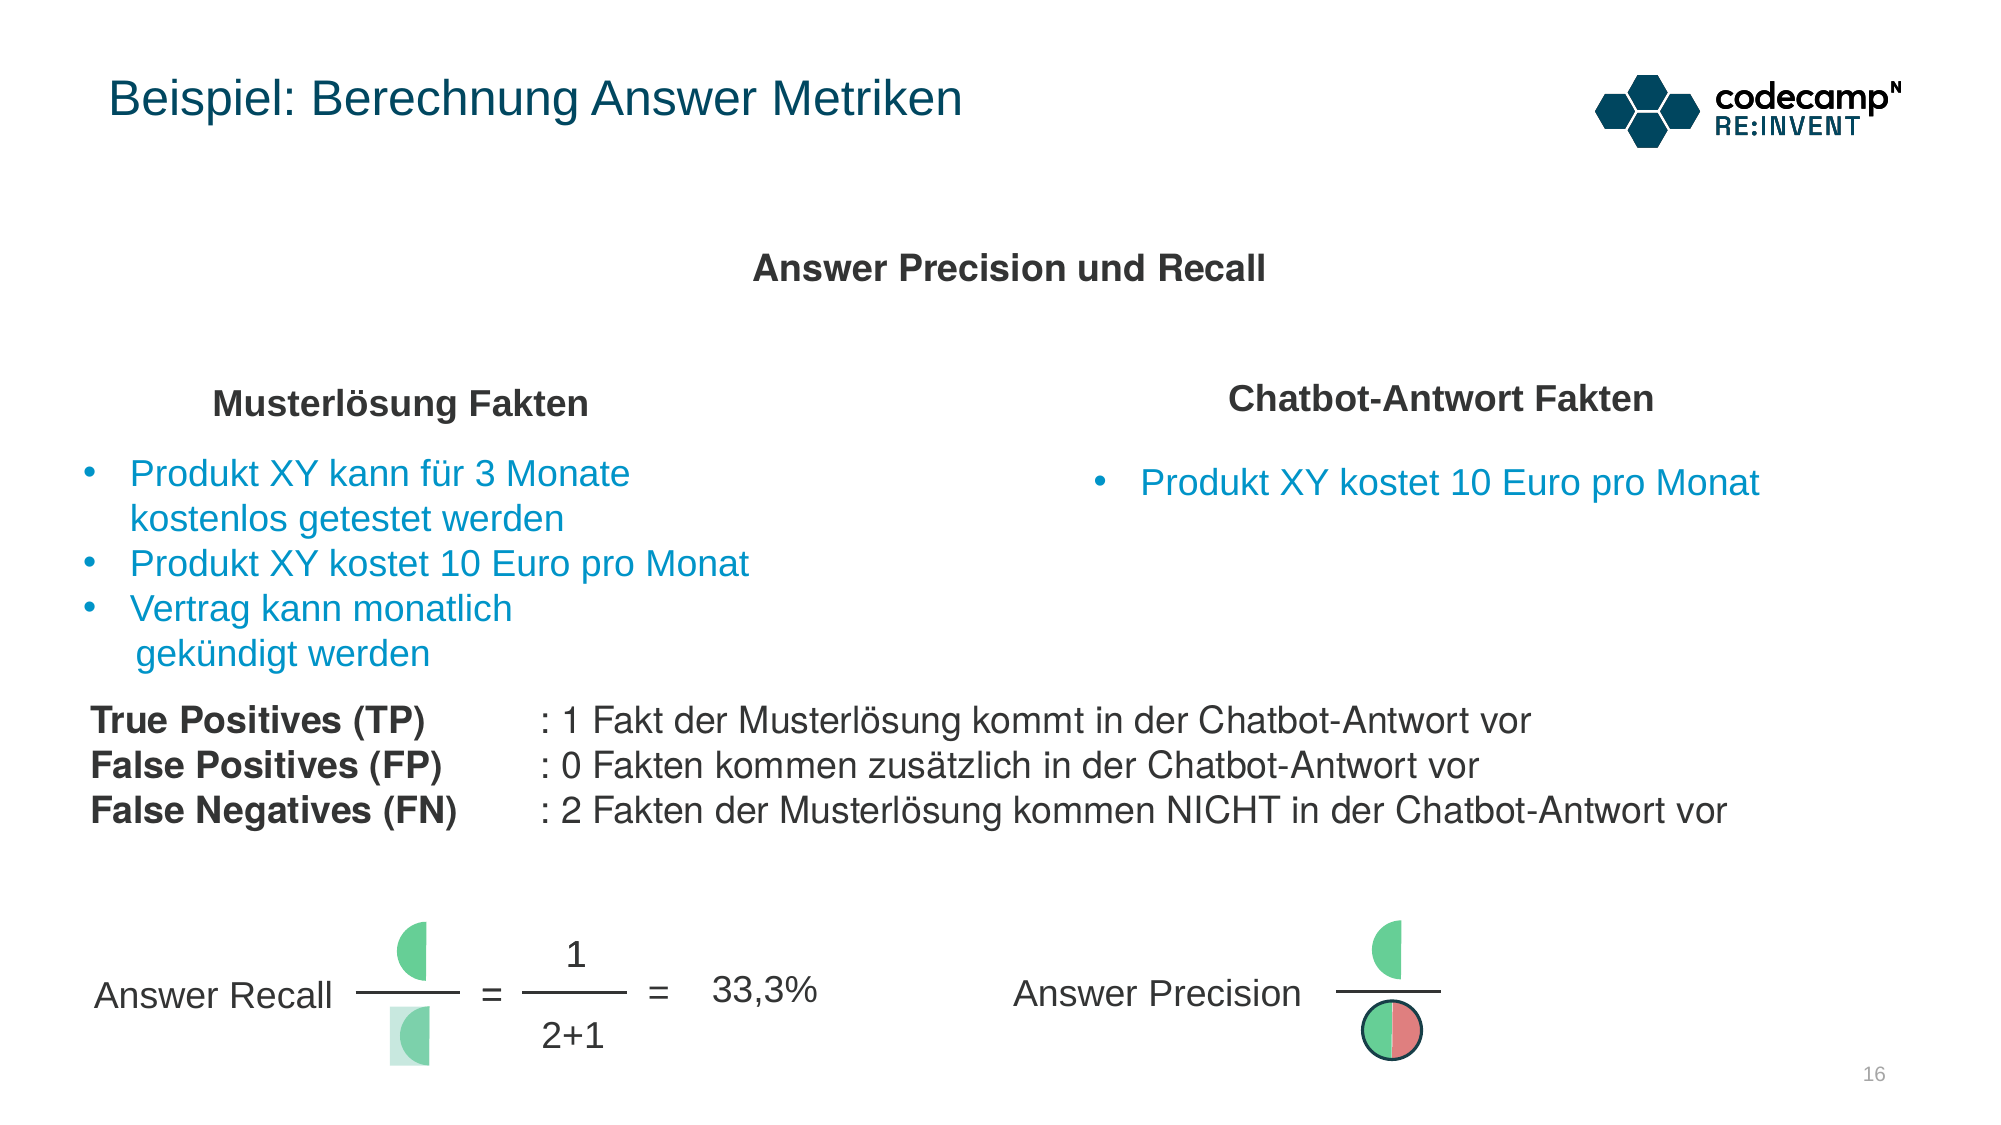

# Beispiel: Berechnung Answer Metriken
Answer Precision und Recall
Chatbot-Antwort Fakten
Musterlösung Fakten
Produkt XY kann für 3 Monate kostenlos getestet werden
Produkt XY kostet 10 Euro pro Monat
Vertrag kann monatlich
     gekündigt werden
Produkt XY kostet 10 Euro pro Monat
True Positives (TP)	: 1 Fakt der Musterlösung kommt in der Chatbot-Antwort vor
False Positives (FP)	: 0 Fakten kommen zusätzlich in der Chatbot-Antwort vor
False Negatives (FN)	: 2 Fakten der Musterlösung kommen NICHT in der Chatbot-Antwort vor

1
1
33,3%
=
Answer Precision
=
=
Answer Recall

2+1

16